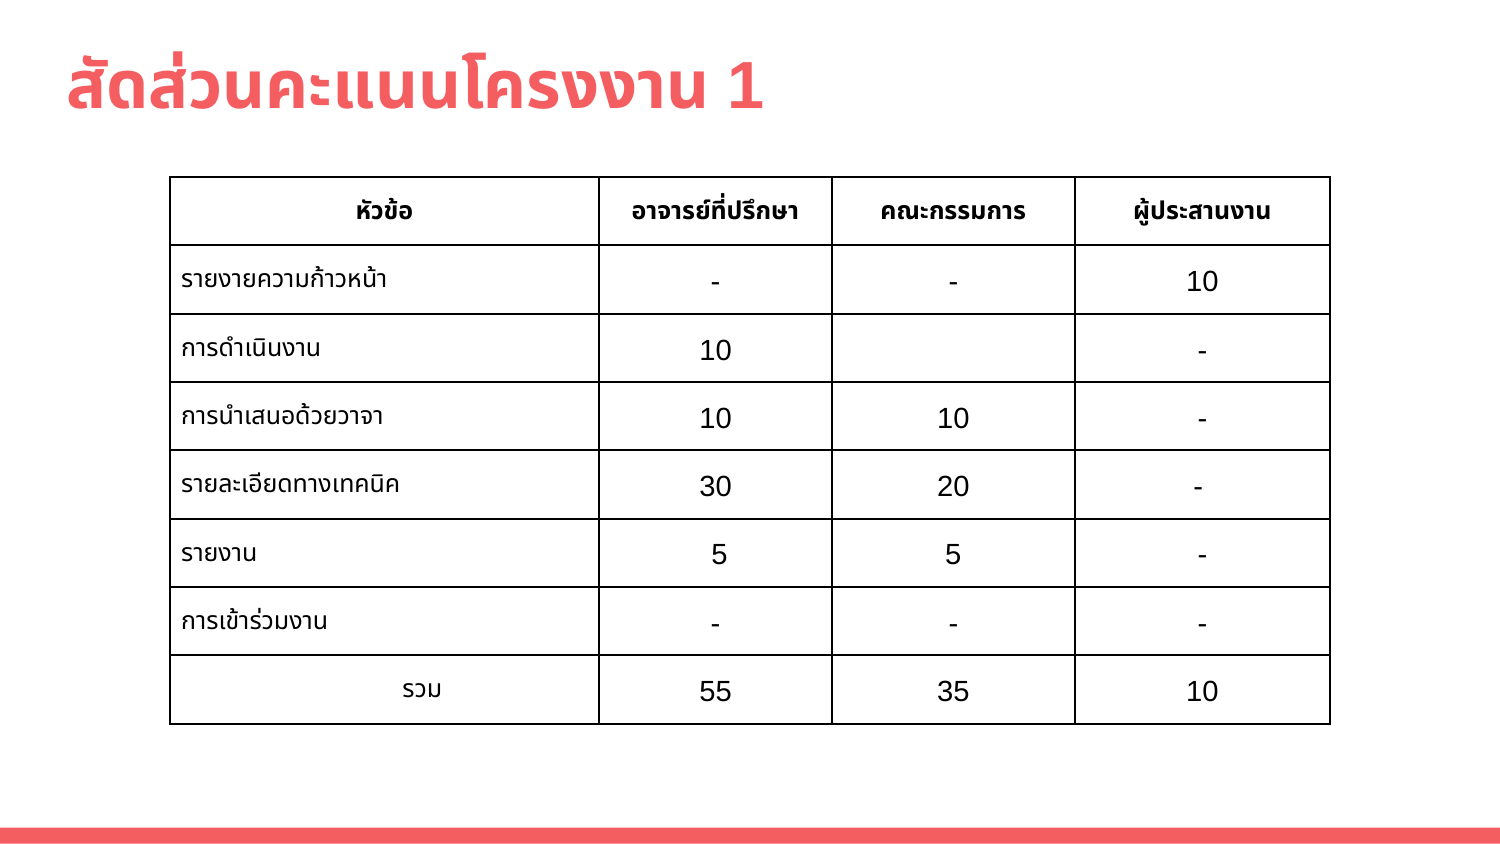

# สัดส่วนคะแนนโครงงาน 1
| หัวข้อ | อาจารย์ที่ปรึกษา | คณะกรรมการ | ผู้ประสานงาน |
| --- | --- | --- | --- |
| รายงายความก้าวหน้า | - | - | 10 |
| การดำเนินงาน | 10 |  | - |
| การนำเสนอด้วยวาจา | 10 | 10 | - |
| รายละเอียดทางเทคนิค | 30 | 20 | - |
| รายงาน | 5 | 5 | - |
| การเข้าร่วมงาน | - | - | - |
| รวม | 55 | 35 | 10 |